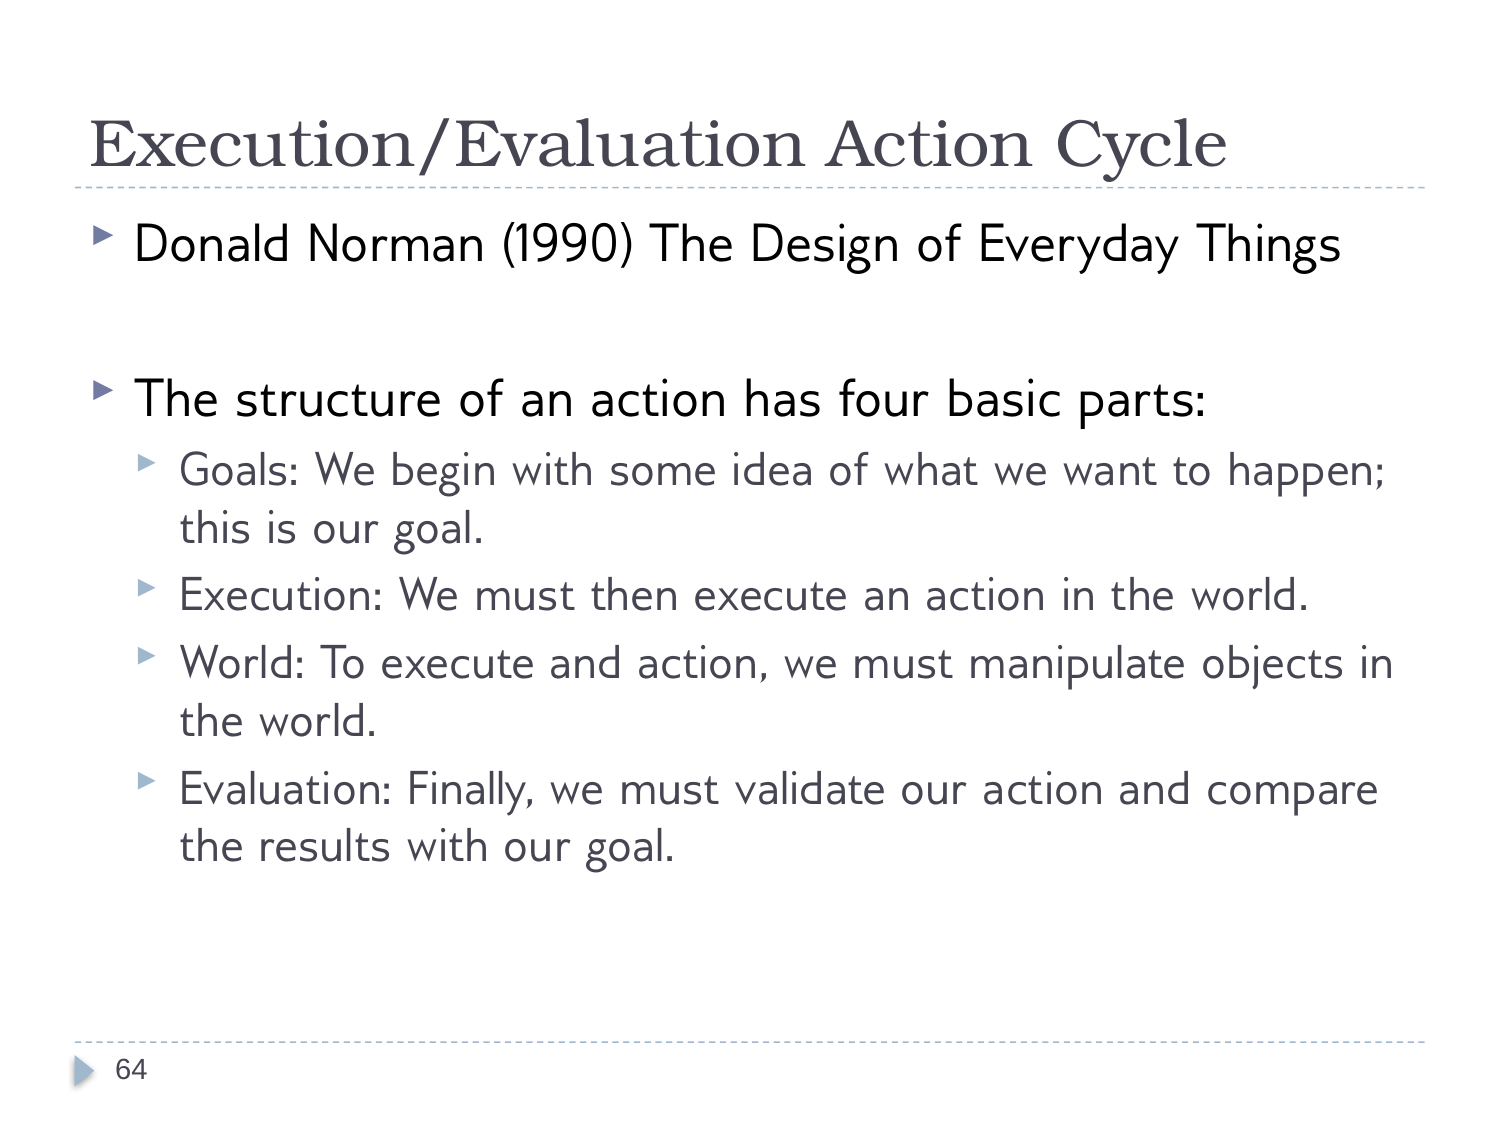

# Execution/Evaluation Action Cycle
Donald Norman (1990) The Design of Everyday Things

The structure of an action has four basic parts:
Goals: We begin with some idea of what we want to happen; this is our goal.
Execution: We must then execute an action in the world.
World: To execute and action, we must manipulate objects in the world.
Evaluation: Finally, we must validate our action and compare the results with our goal.
64